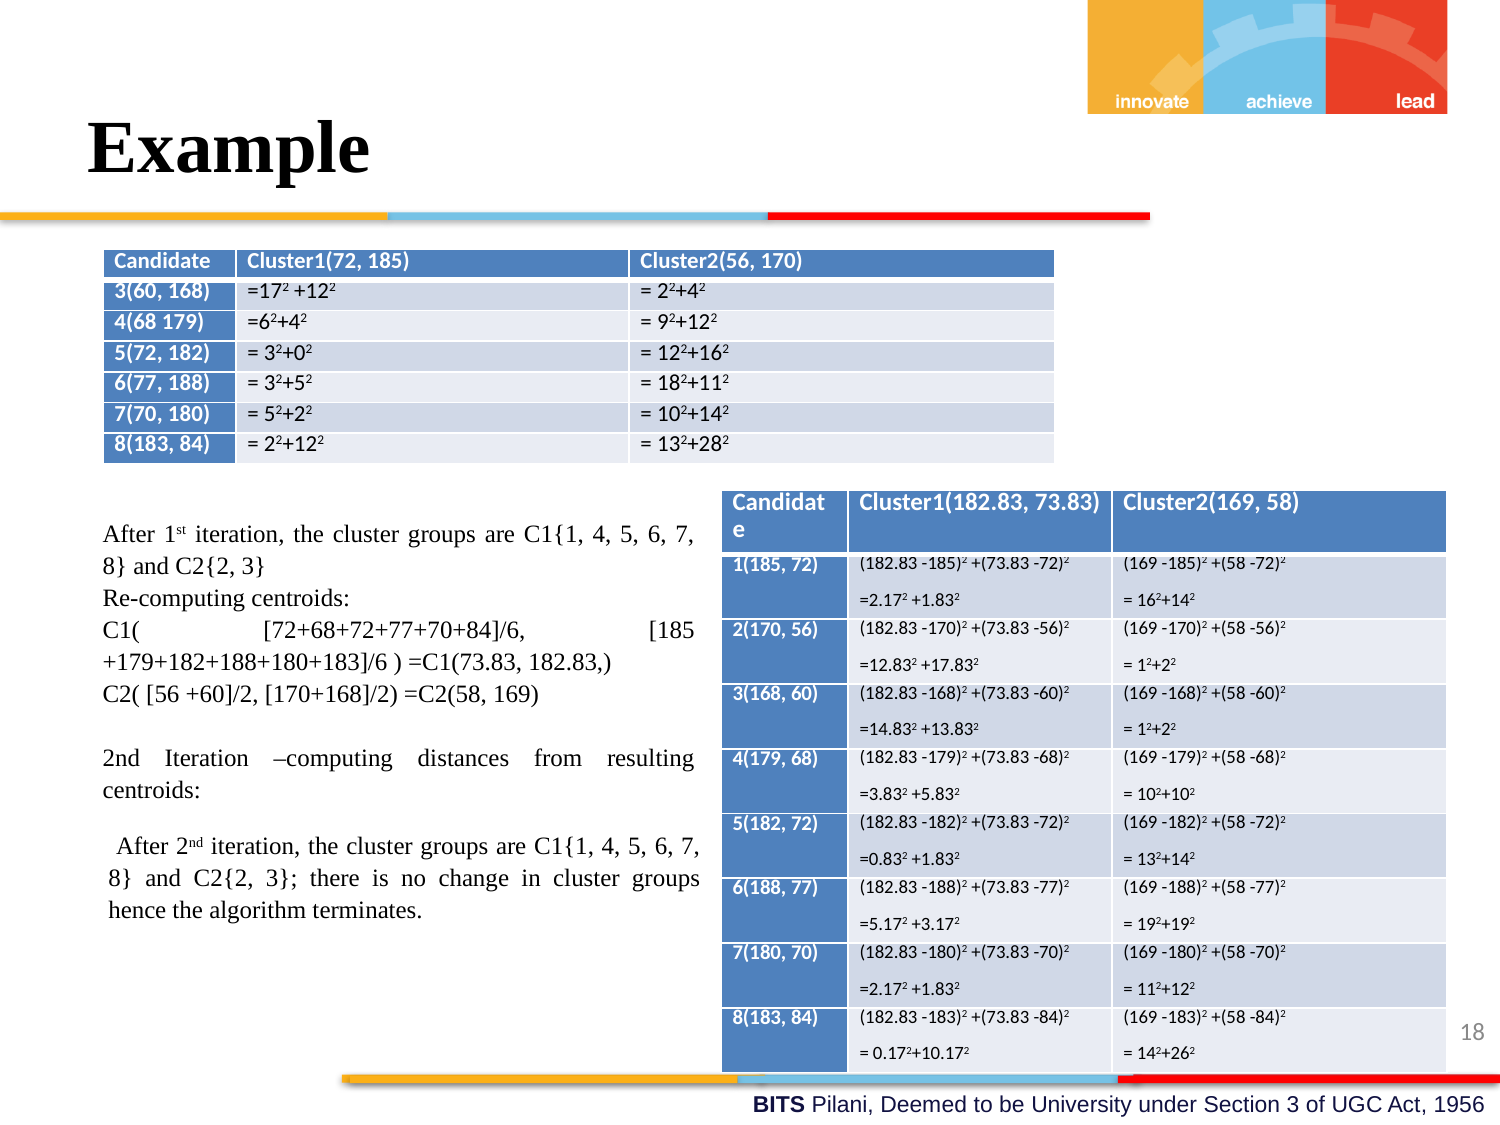

Example
| Candidate | Cluster1(72, 185) | Cluster2(56, 170) |
| --- | --- | --- |
| 3(60, 168) | =172 +122 | = 22+42 |
| 4(68 179) | =62+42 | = 92+122 |
| 5(72, 182) | = 32+02 | = 122+162 |
| 6(77, 188) | = 32+52 | = 182+112 |
| 7(70, 180) | = 52+22 | = 102+142 |
| 8(183, 84) | = 22+122 | = 132+282 |
| Candidate | Cluster1(182.83, 73.83) | Cluster2(169, 58) |
| --- | --- | --- |
| 1(185, 72) | (182.83 -185)2 +(73.83 -72)2 =2.172 +1.832 | (169 -185)2 +(58 -72)2 = 162+142 |
| 2(170, 56) | (182.83 -170)2 +(73.83 -56)2 =12.832 +17.832 | (169 -170)2 +(58 -56)2 = 12+22 |
| 3(168, 60) | (182.83 -168)2 +(73.83 -60)2 =14.832 +13.832 | (169 -168)2 +(58 -60)2 = 12+22 |
| 4(179, 68) | (182.83 -179)2 +(73.83 -68)2 =3.832 +5.832 | (169 -179)2 +(58 -68)2 = 102+102 |
| 5(182, 72) | (182.83 -182)2 +(73.83 -72)2 =0.832 +1.832 | (169 -182)2 +(58 -72)2 = 132+142 |
| 6(188, 77) | (182.83 -188)2 +(73.83 -77)2 =5.172 +3.172 | (169 -188)2 +(58 -77)2 = 192+192 |
| 7(180, 70) | (182.83 -180)2 +(73.83 -70)2 =2.172 +1.832 | (169 -180)2 +(58 -70)2 = 112+122 |
| 8(183, 84) | (182.83 -183)2 +(73.83 -84)2 = 0.172+10.172 | (169 -183)2 +(58 -84)2 = 142+262 |
After 1st iteration, the cluster groups are C1{1, 4, 5, 6, 7, 8} and C2{2, 3}
Re-computing centroids:
C1( [72+68+72+77+70+84]/6, [185 +179+182+188+180+183]/6 ) =C1(73.83, 182.83,)
C2( [56 +60]/2, [170+168]/2) =C2(58, 169)

2nd Iteration –computing distances from resulting centroids:

 After 2nd iteration, the cluster groups are C1{1, 4, 5, 6, 7, 8} and C2{2, 3}; there is no change in cluster groups hence the algorithm terminates.
18